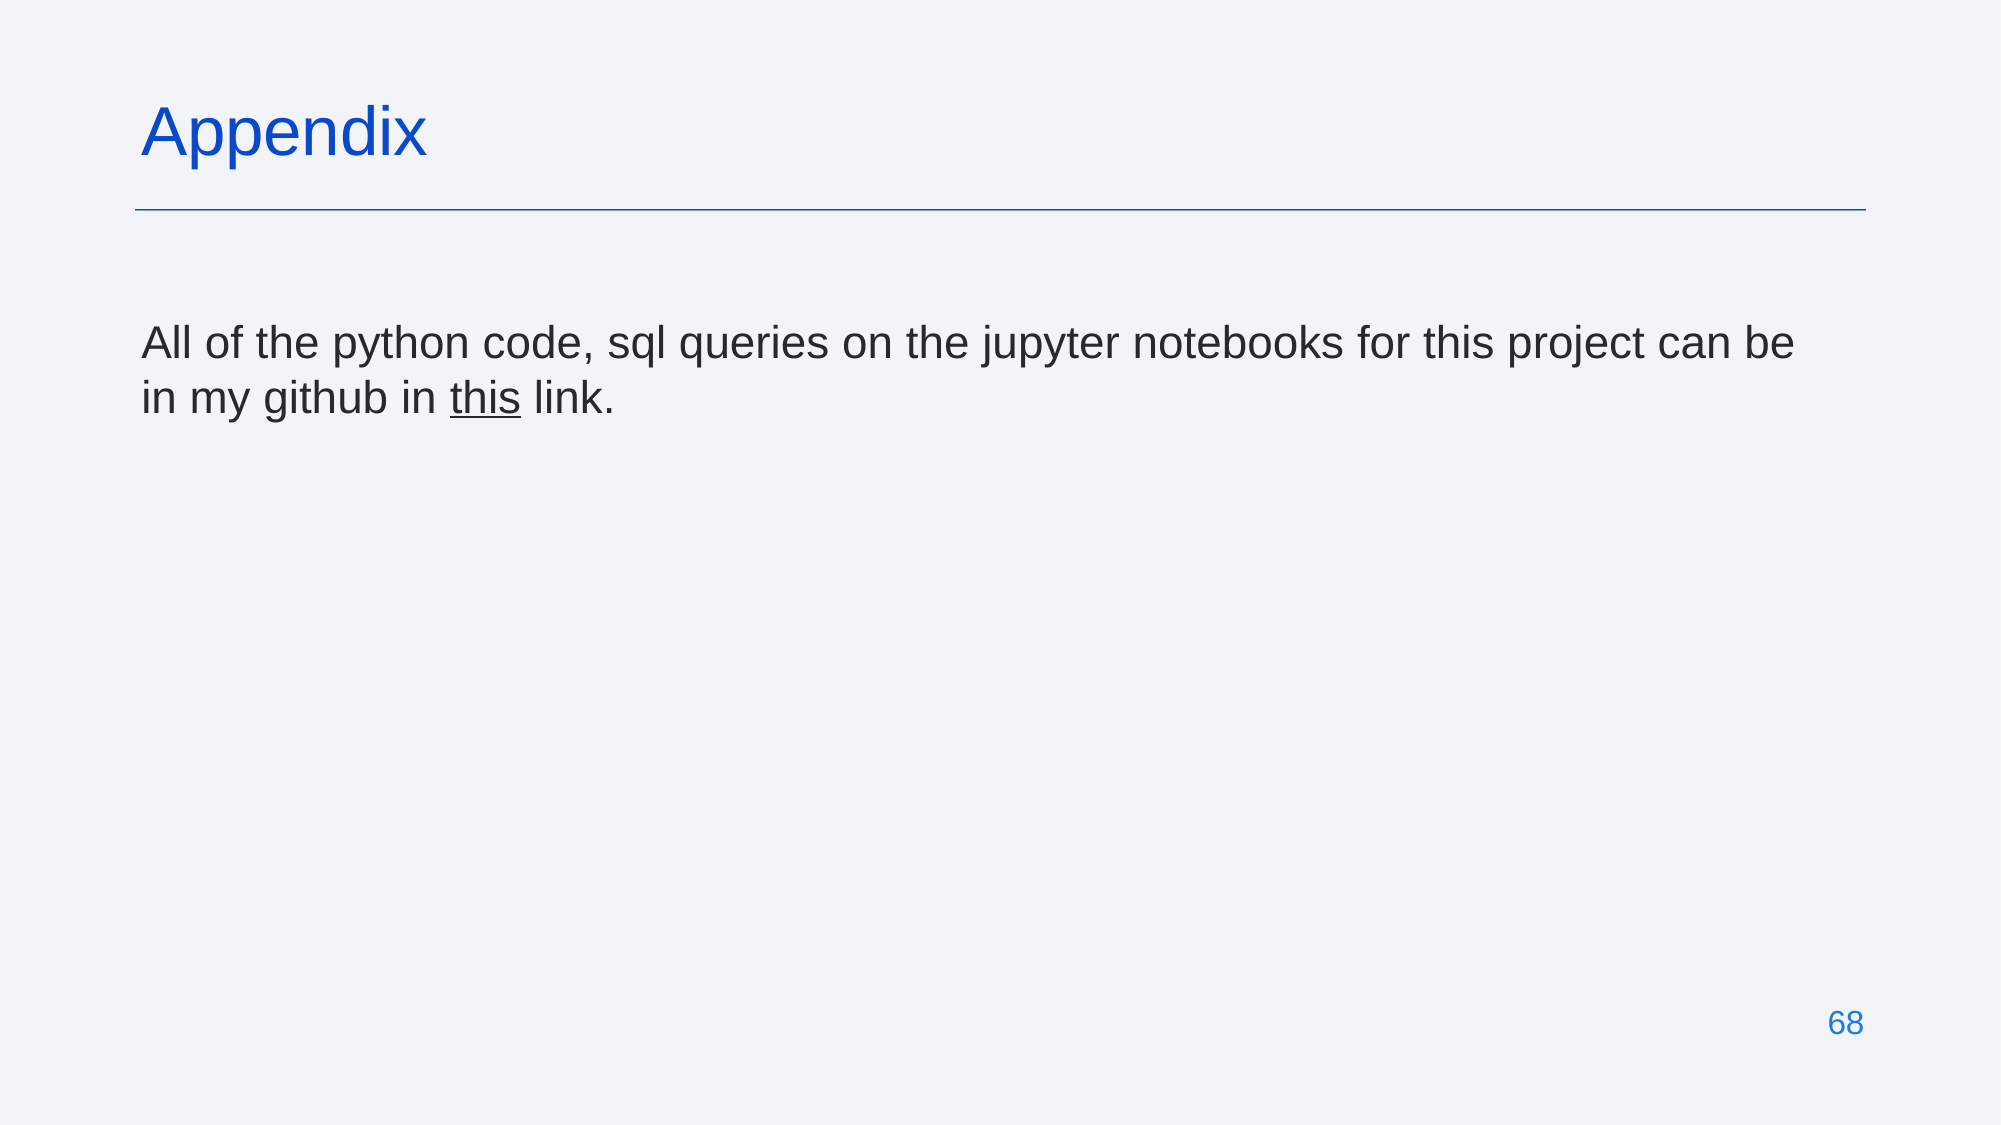

Appendix
All of the python code, sql queries on the jupyter notebooks for this project can be in my github in this link.
68